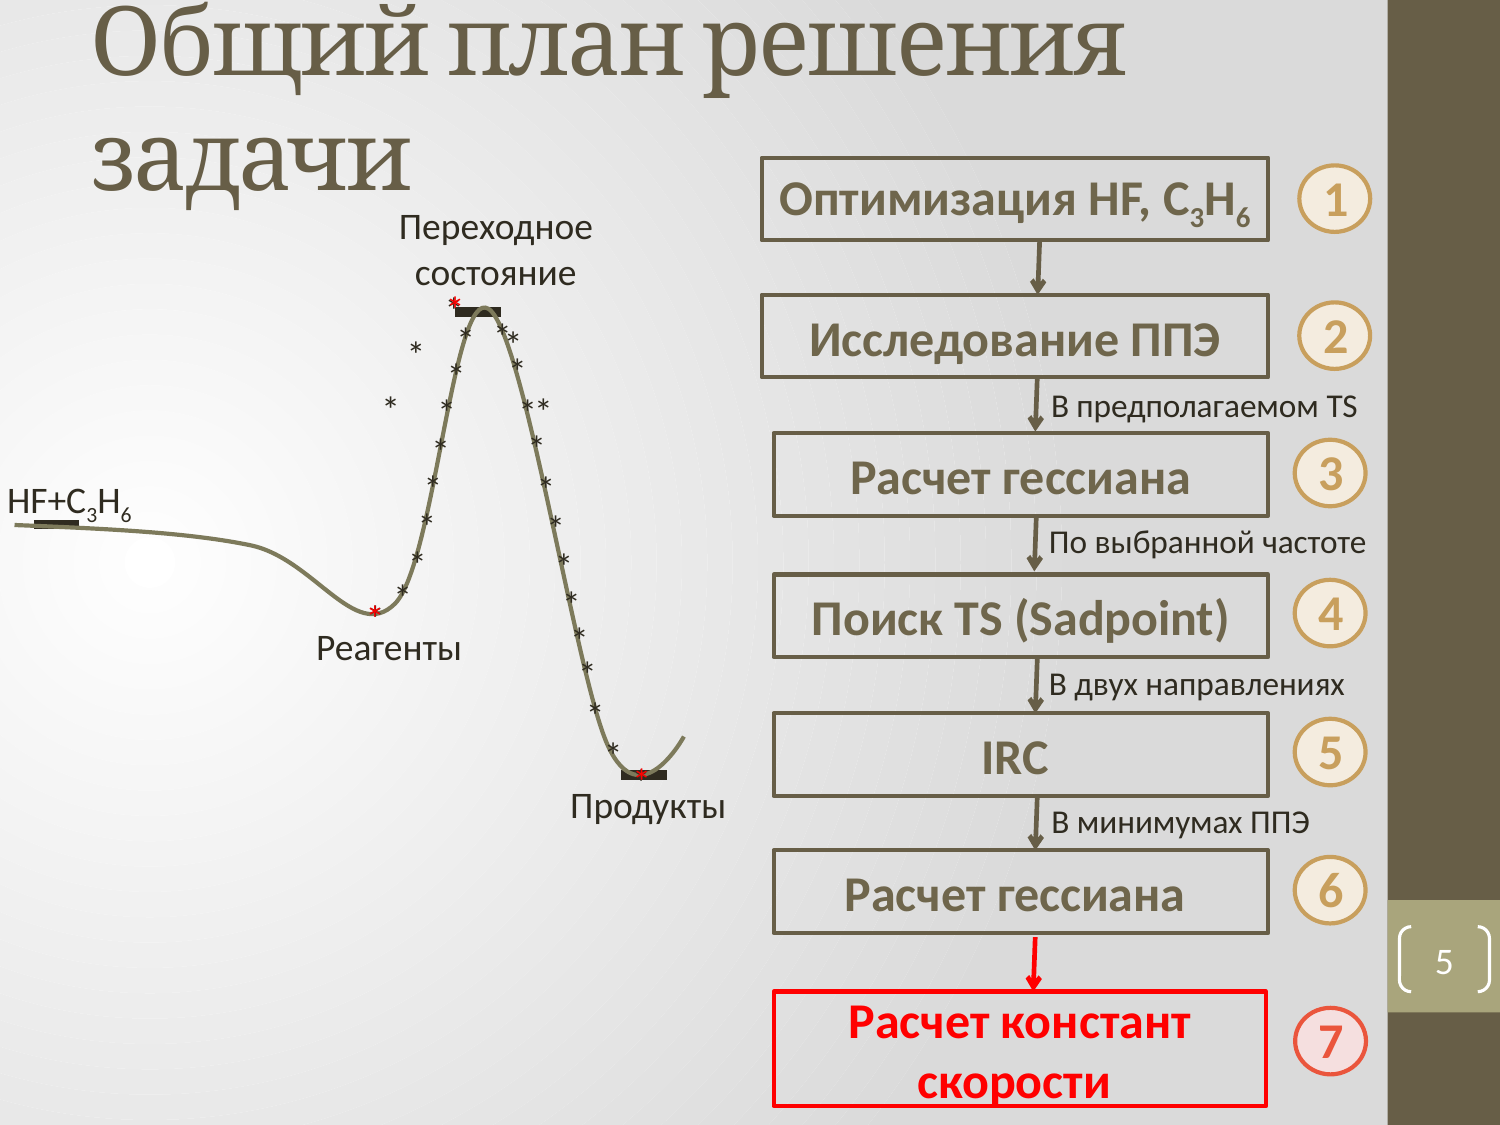

# Общий план решения задачи
Оптимизация HF, C3H6
1

Переходное состояние
*
*
*
*
*
*
Исследование ППЭ
2

*

*
*
*
Расчет гессиана
3

В предполагаемом TS
*
*
*
*
*
*
HF+C3H6
*
*
По выбранной частоте
4

Поиск TS (Sadpoint)
*
*
*
*
*
*
*
Реагенты
*
В двух направлениях
5

IRC
*
*
*
*
Продукты
В минимумах ППЭ
Расчет гессиана
6

5
Расчет констант скорости
7